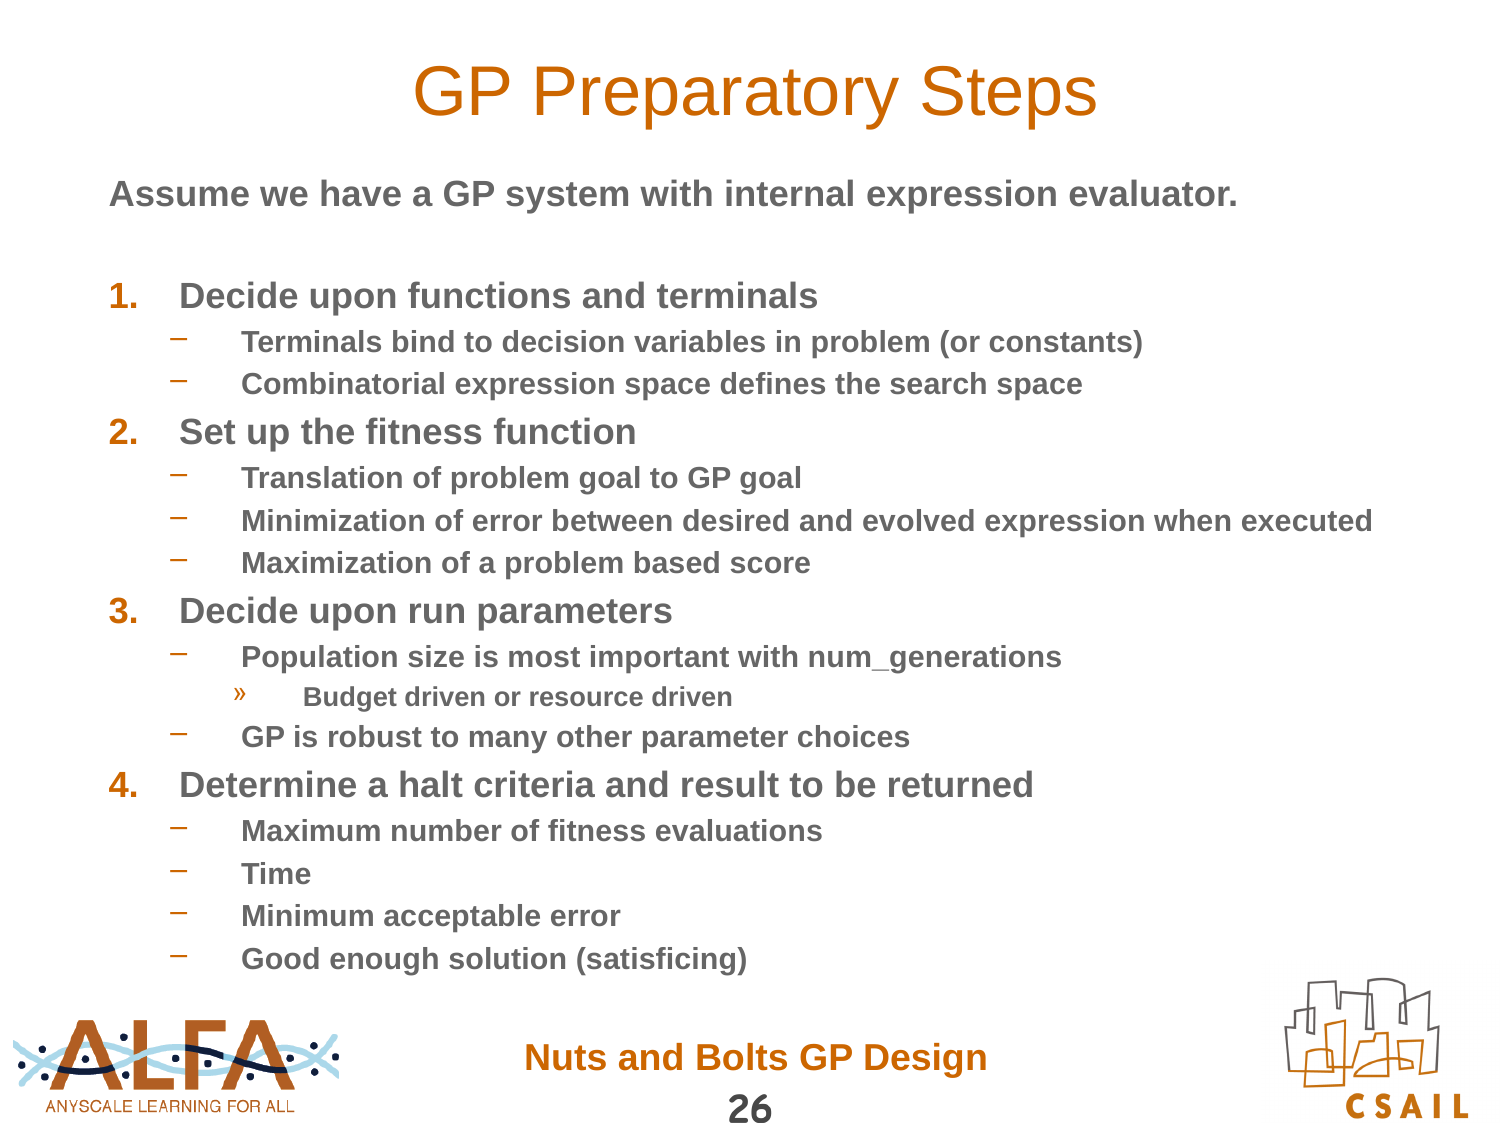

# GP Preparatory Steps
Assume we have a GP system with internal expression evaluator.

Decide upon functions and terminals
Terminals bind to decision variables in problem (or constants)
Combinatorial expression space defines the search space
Set up the fitness function
Translation of problem goal to GP goal
Minimization of error between desired and evolved expression when executed
Maximization of a problem based score
Decide upon run parameters
Population size is most important with num_generations
Budget driven or resource driven
GP is robust to many other parameter choices
Determine a halt criteria and result to be returned
Maximum number of fitness evaluations
Time
Minimum acceptable error
Good enough solution (satisficing)
Nuts and Bolts GP Design
26